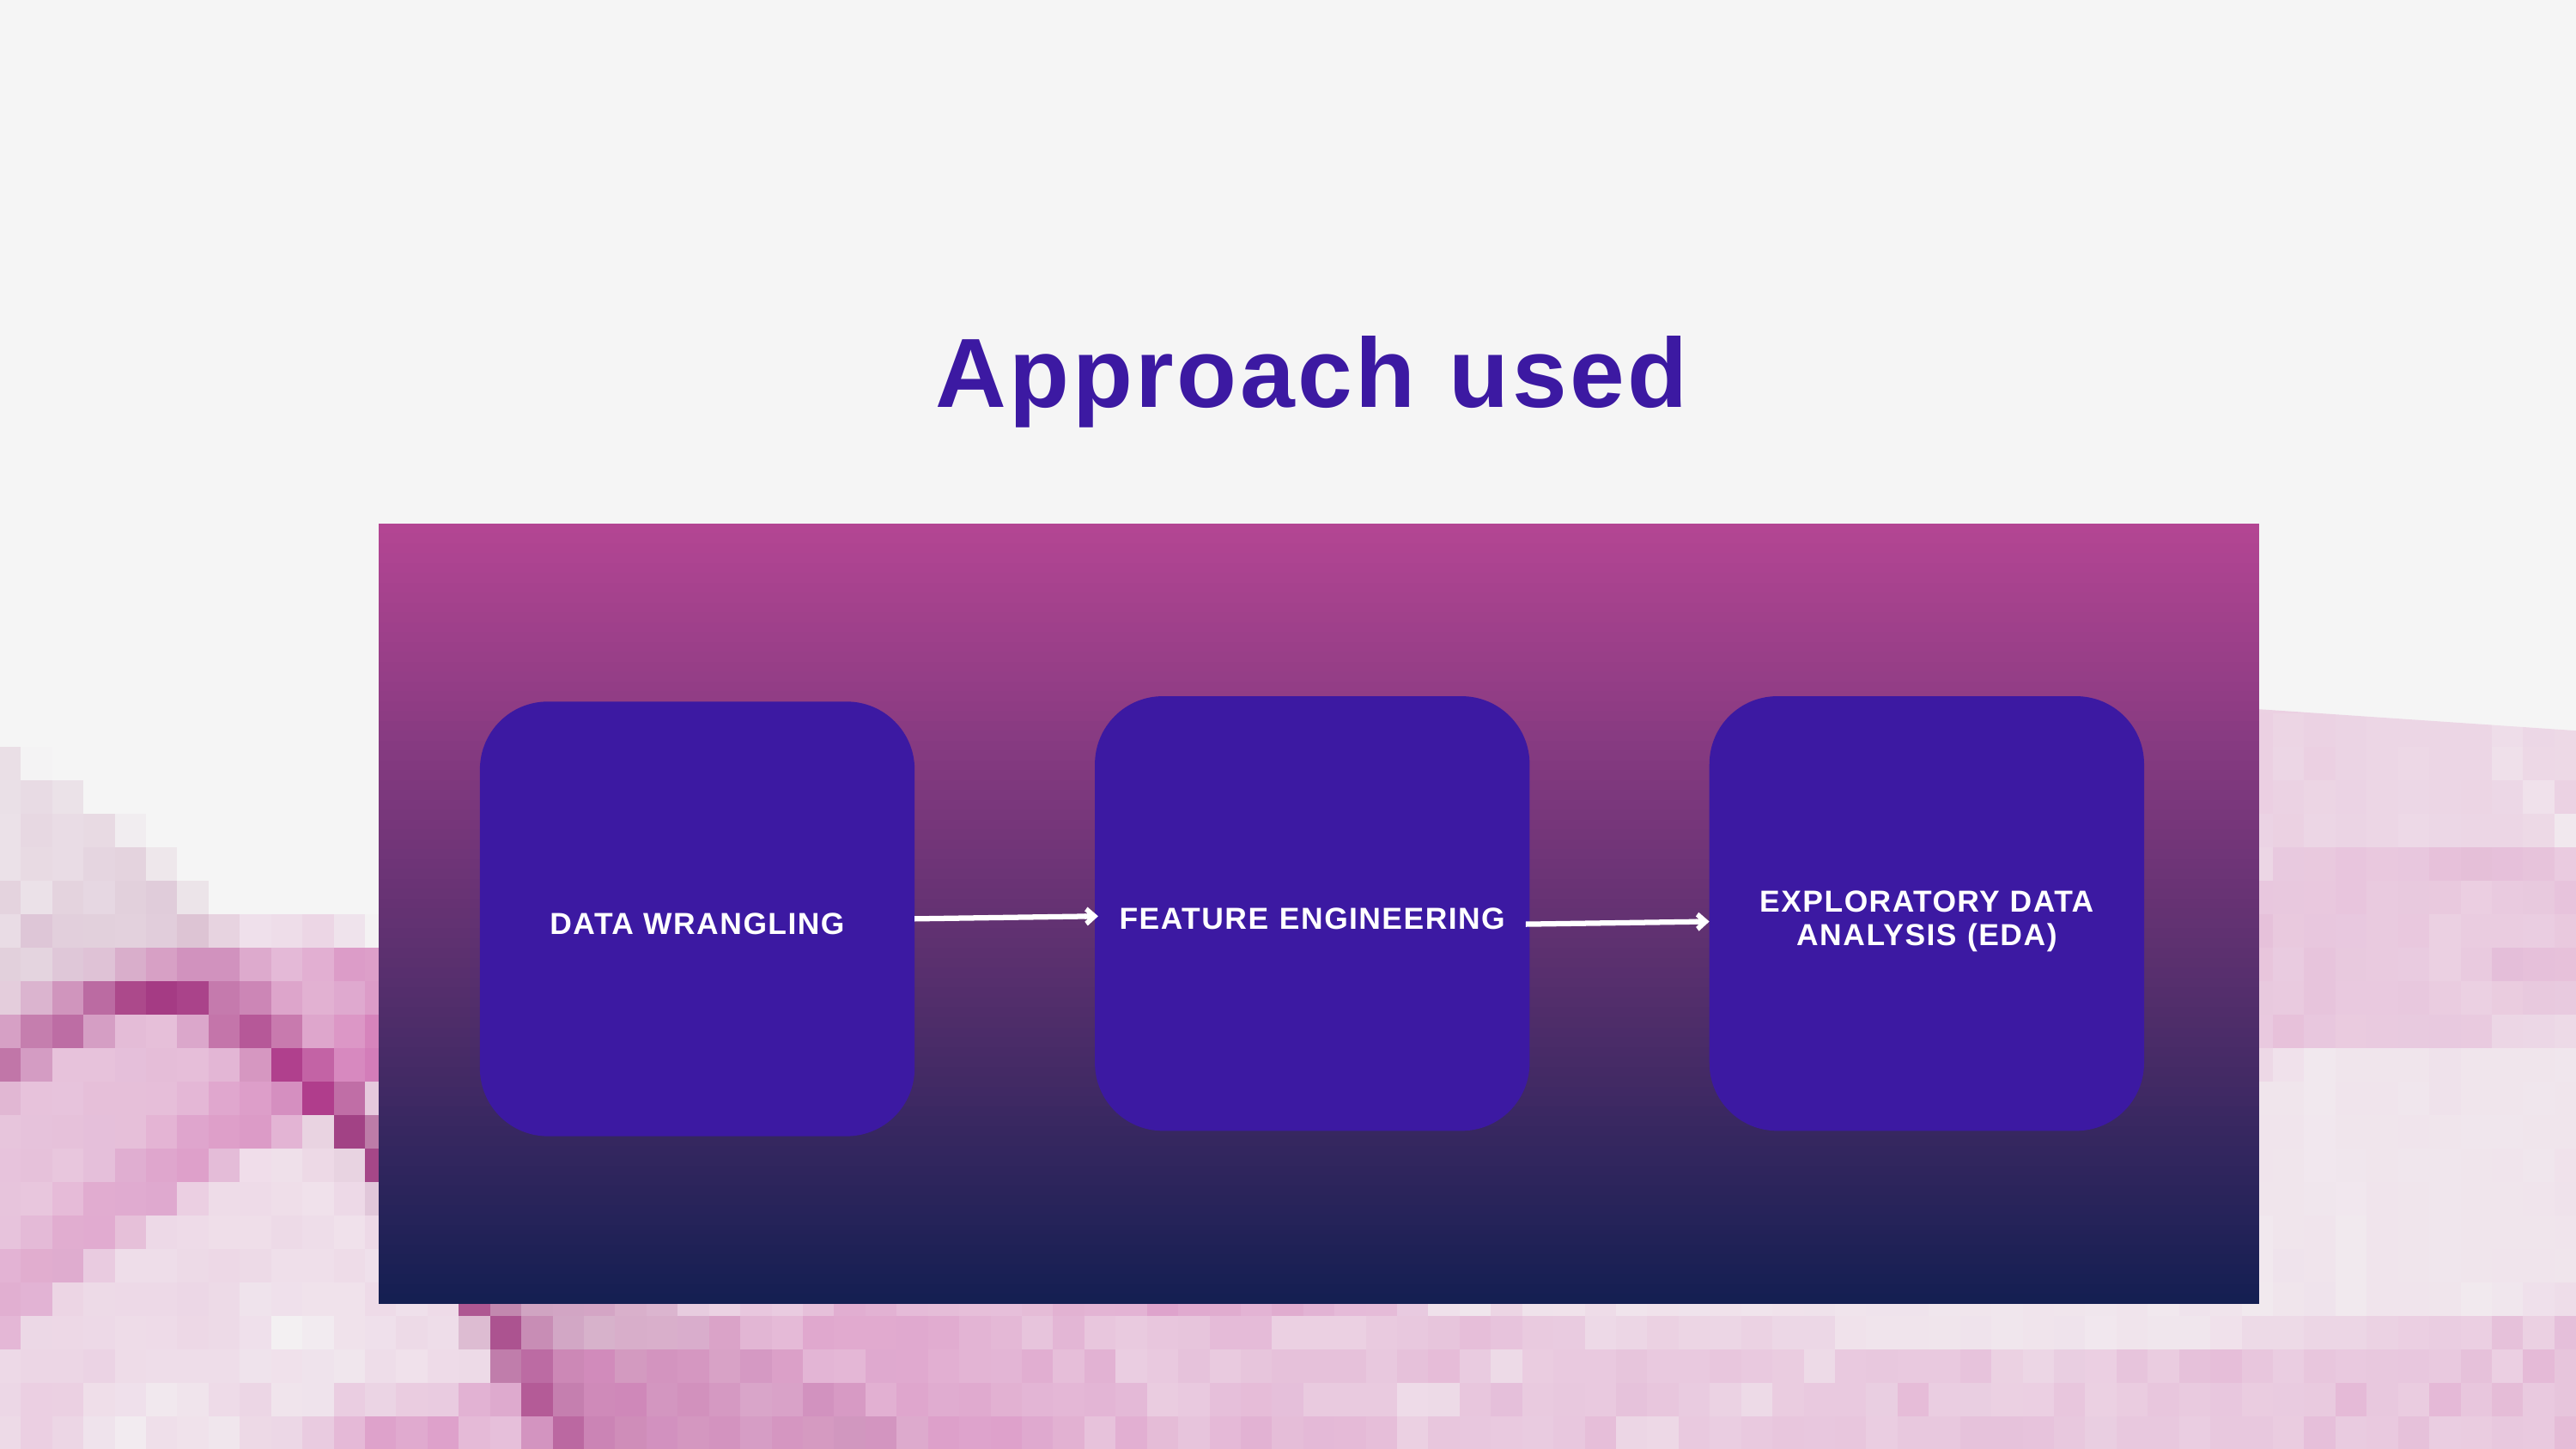

Approach used

FEATURE ENGINEERING

EXPLORATORY DATA ANALYSIS (EDA)

DATA WRANGLING